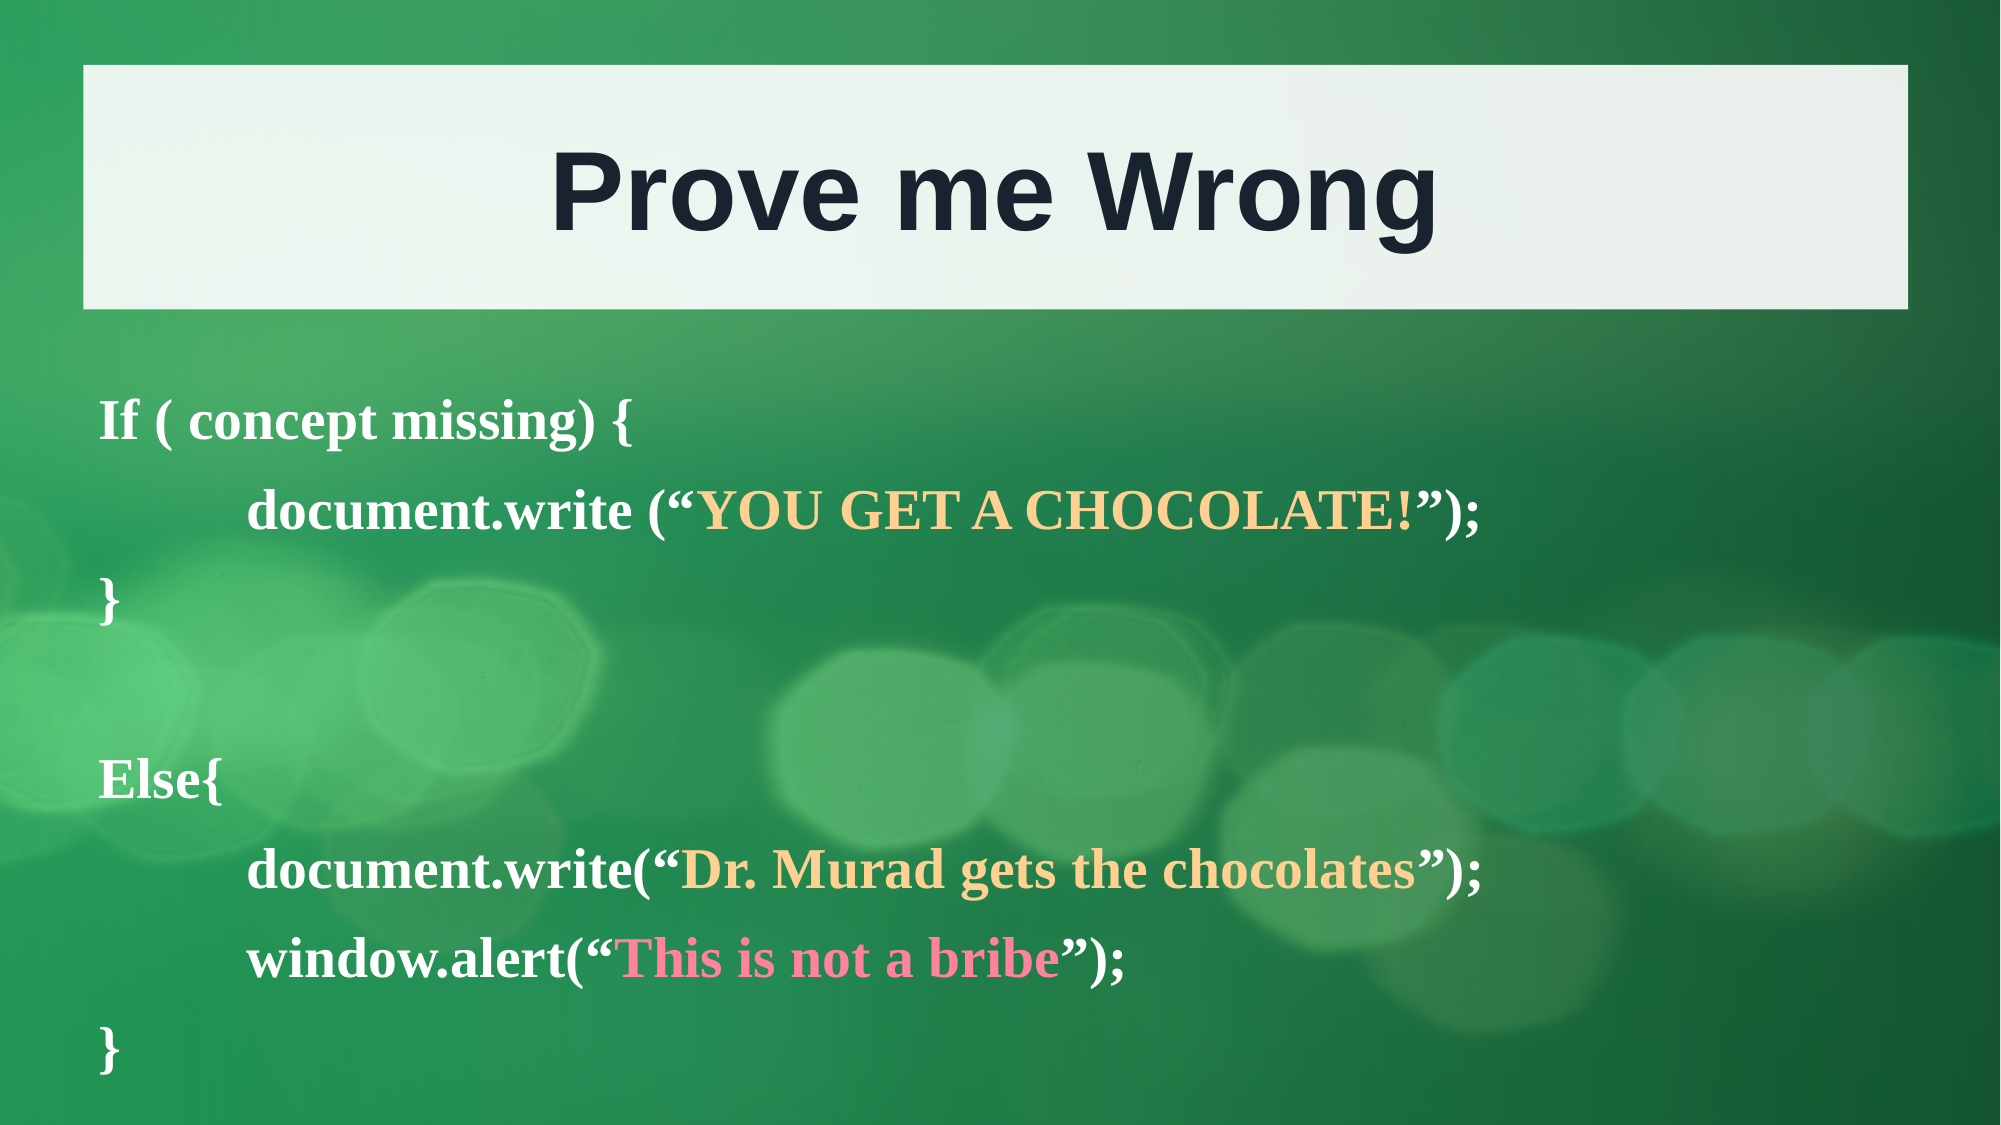

Prove me Wrong
If ( concept missing) {
	document.write (“YOU GET A CHOCOLATE!”);
}

Else{
	document.write(“Dr. Murad gets the chocolates”);
	window.alert(“This is not a bribe”);
}